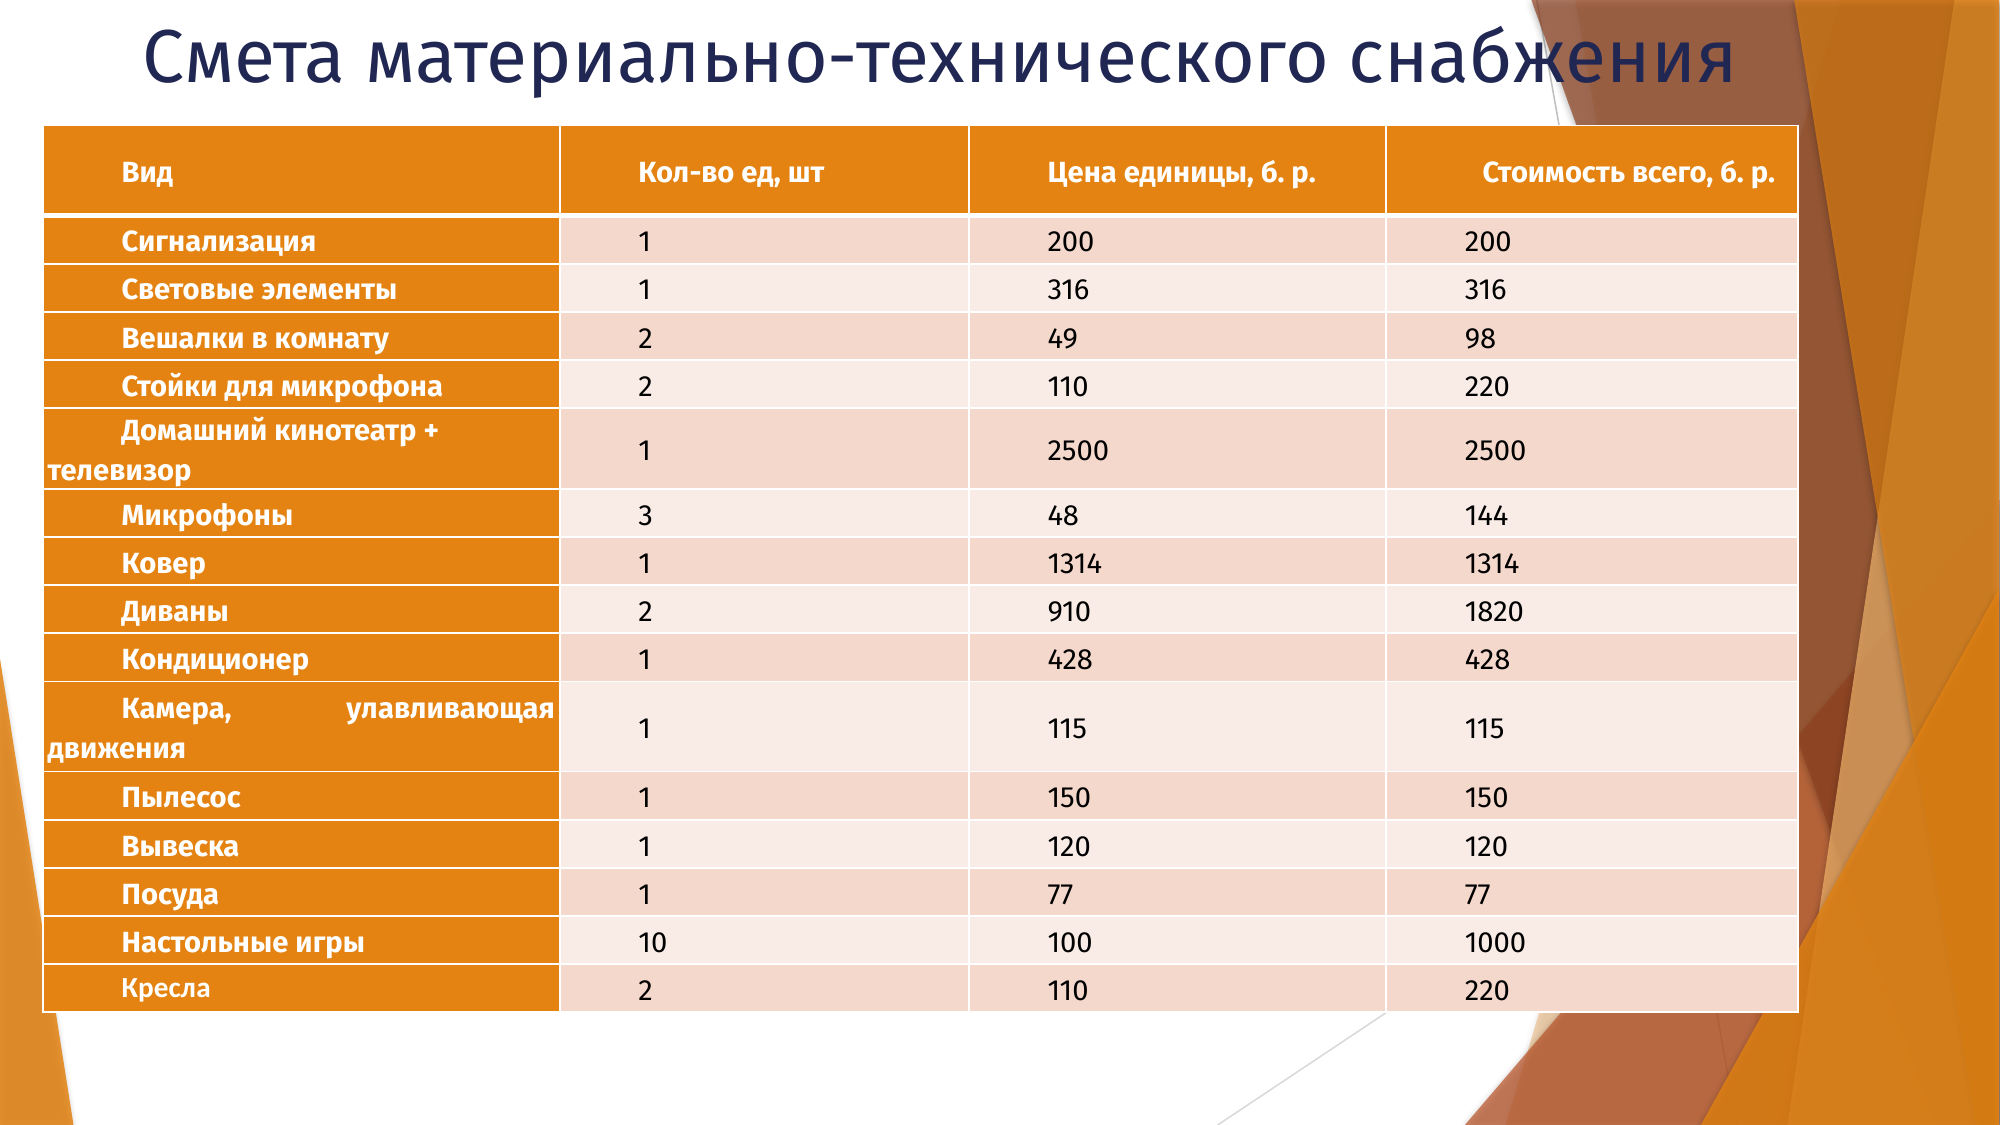

# Смета материально-технического снабжения
| Вид | Кол-во ед, шт | Цена единицы, б. р. | Стоимость всего, б. р. |
| --- | --- | --- | --- |
| Сигнализация | 1 | 200 | 200 |
| Световые элементы | 1 | 316 | 316 |
| Вешалки в комнату | 2 | 49 | 98 |
| Стойки для микрофона | 2 | 110 | 220 |
| Домашний кинотеатр + телевизор | 1 | 2500 | 2500 |
| Микрофоны | 3 | 48 | 144 |
| Ковер | 1 | 1314 | 1314 |
| Диваны | 2 | 910 | 1820 |
| Кондиционер | 1 | 428 | 428 |
| Камера, улавливающая движения | 1 | 115 | 115 |
| Пылесос | 1 | 150 | 150 |
| Вывеска | 1 | 120 | 120 |
| Посуда | 1 | 77 | 77 |
| Настольные игры | 10 | 100 | 1000 |
| Кресла | 2 | 110 | 220 |